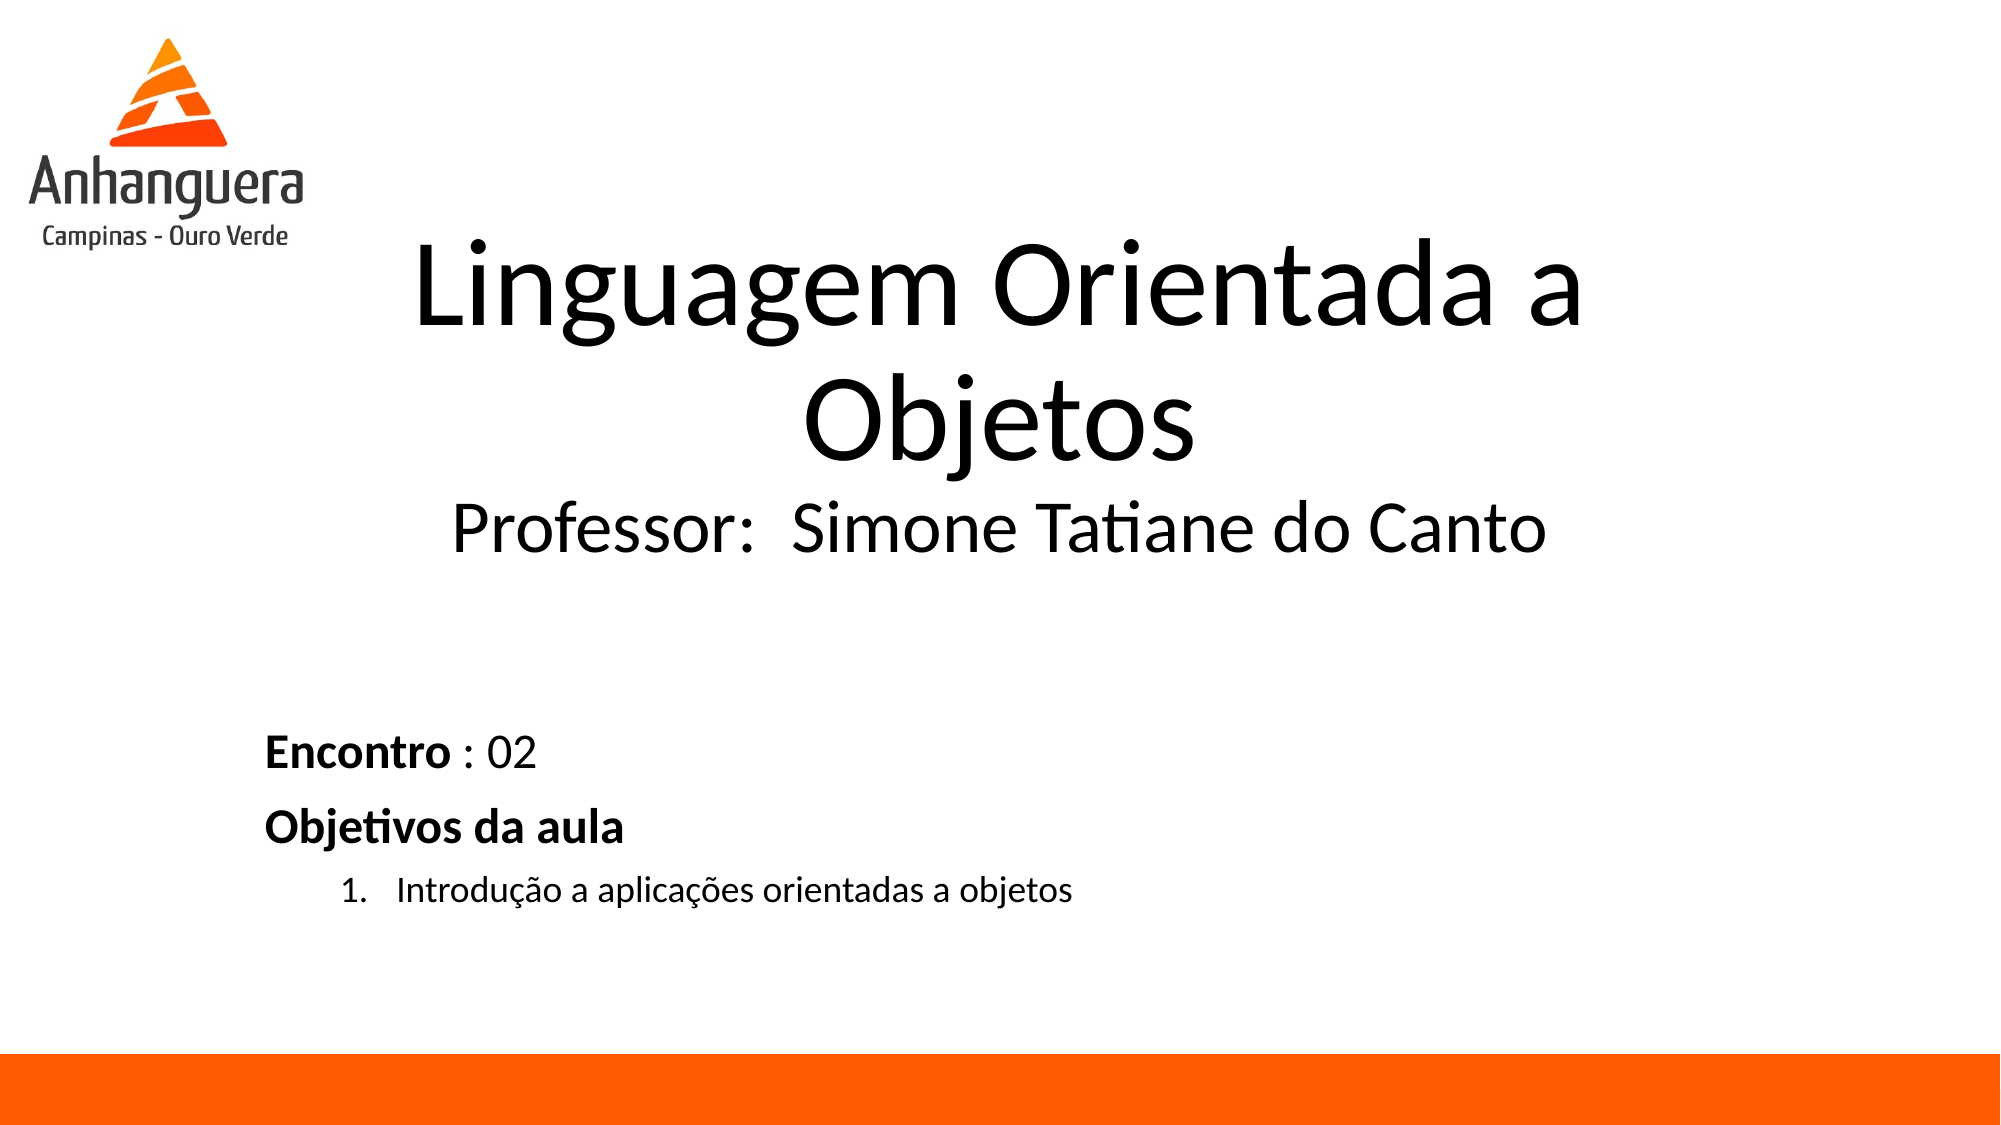

# Linguagem Orientada a Objetos Professor:  Simone Tatiane do Canto
Encontro : 02
Objetivos da aula
Introdução a aplicações orientadas a objetos